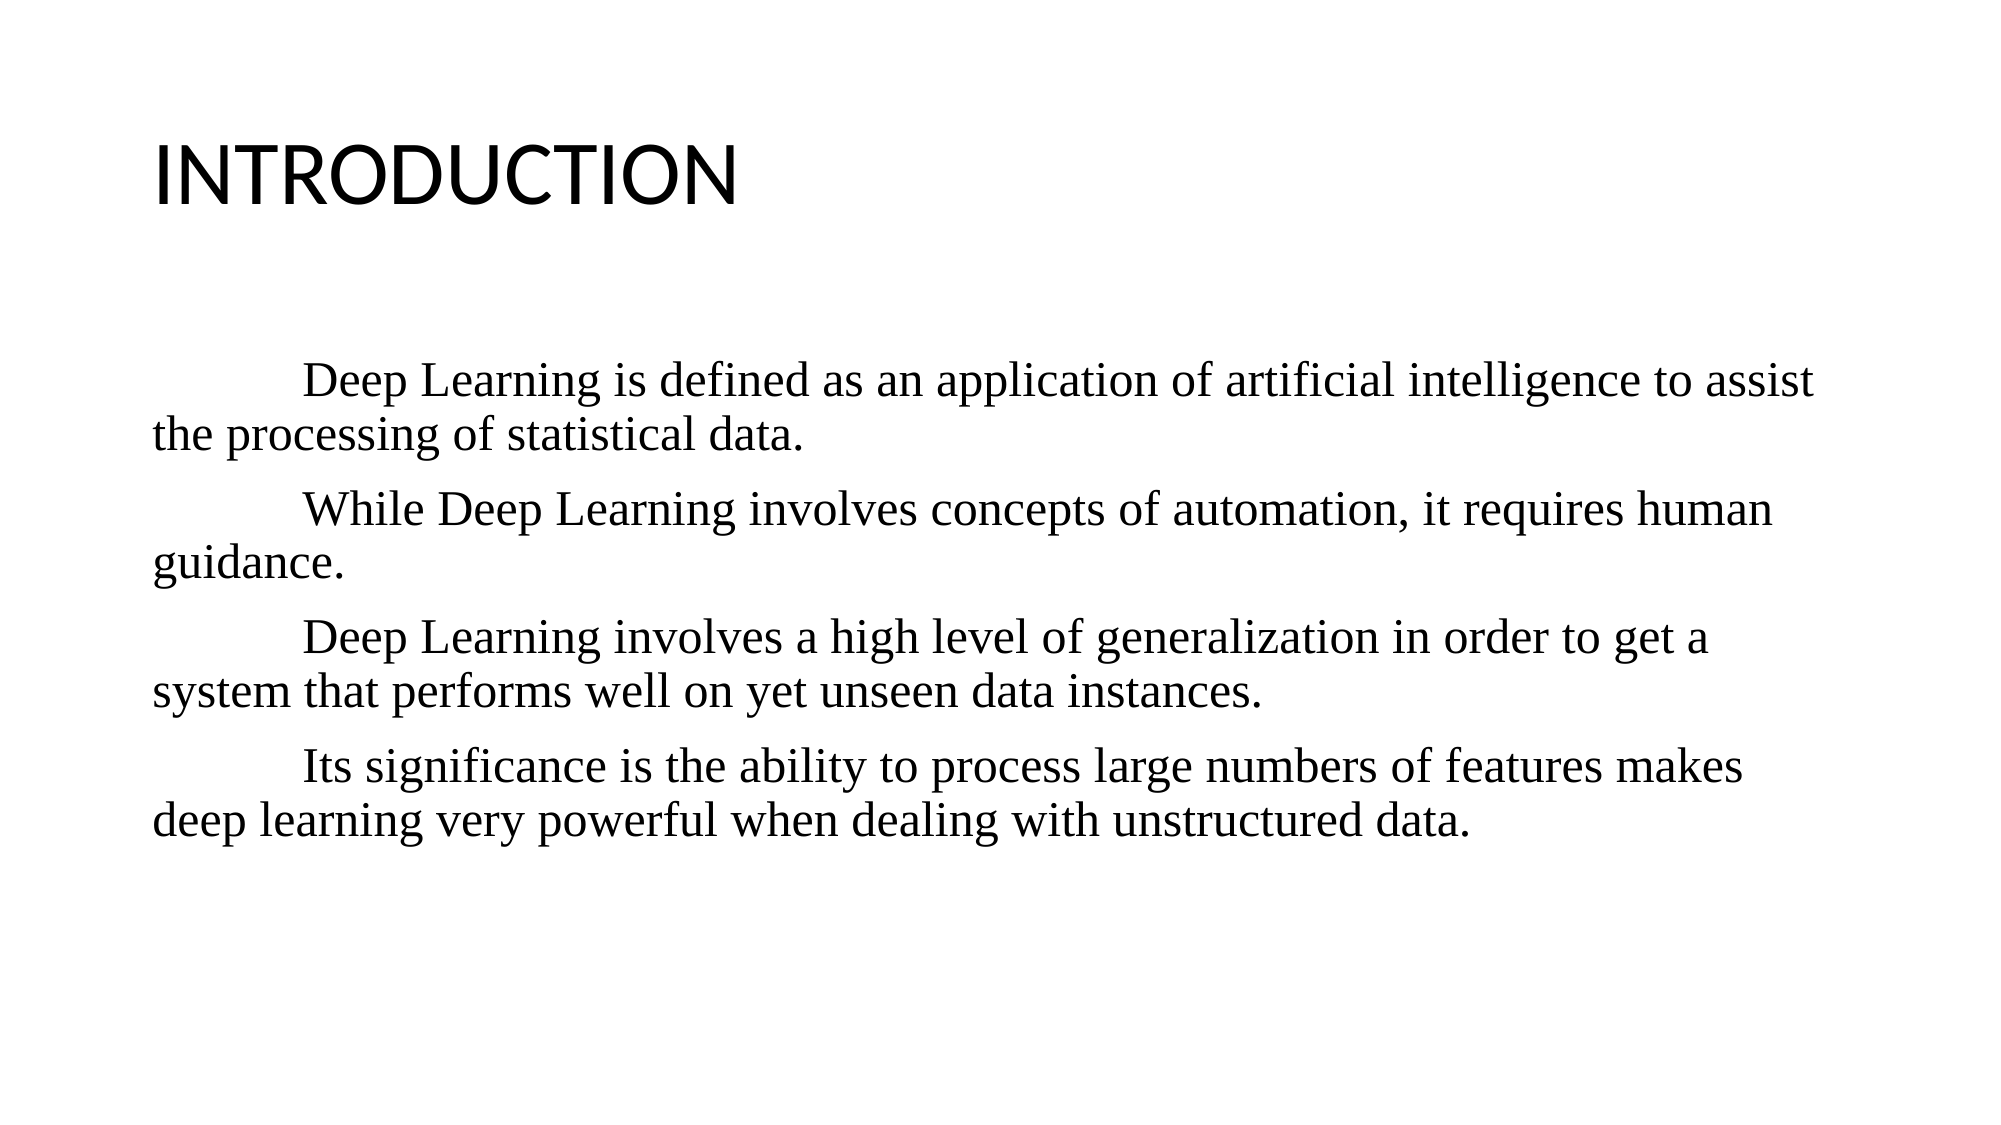

# INTRODUCTION
	Deep Learning is defined as an application of artificial intelligence to assist the processing of statistical data.
	While Deep Learning involves concepts of automation, it requires human guidance.
	Deep Learning involves a high level of generalization in order to get a system that performs well on yet unseen data instances.
	Its significance is the ability to process large numbers of features makes deep learning very powerful when dealing with unstructured data.